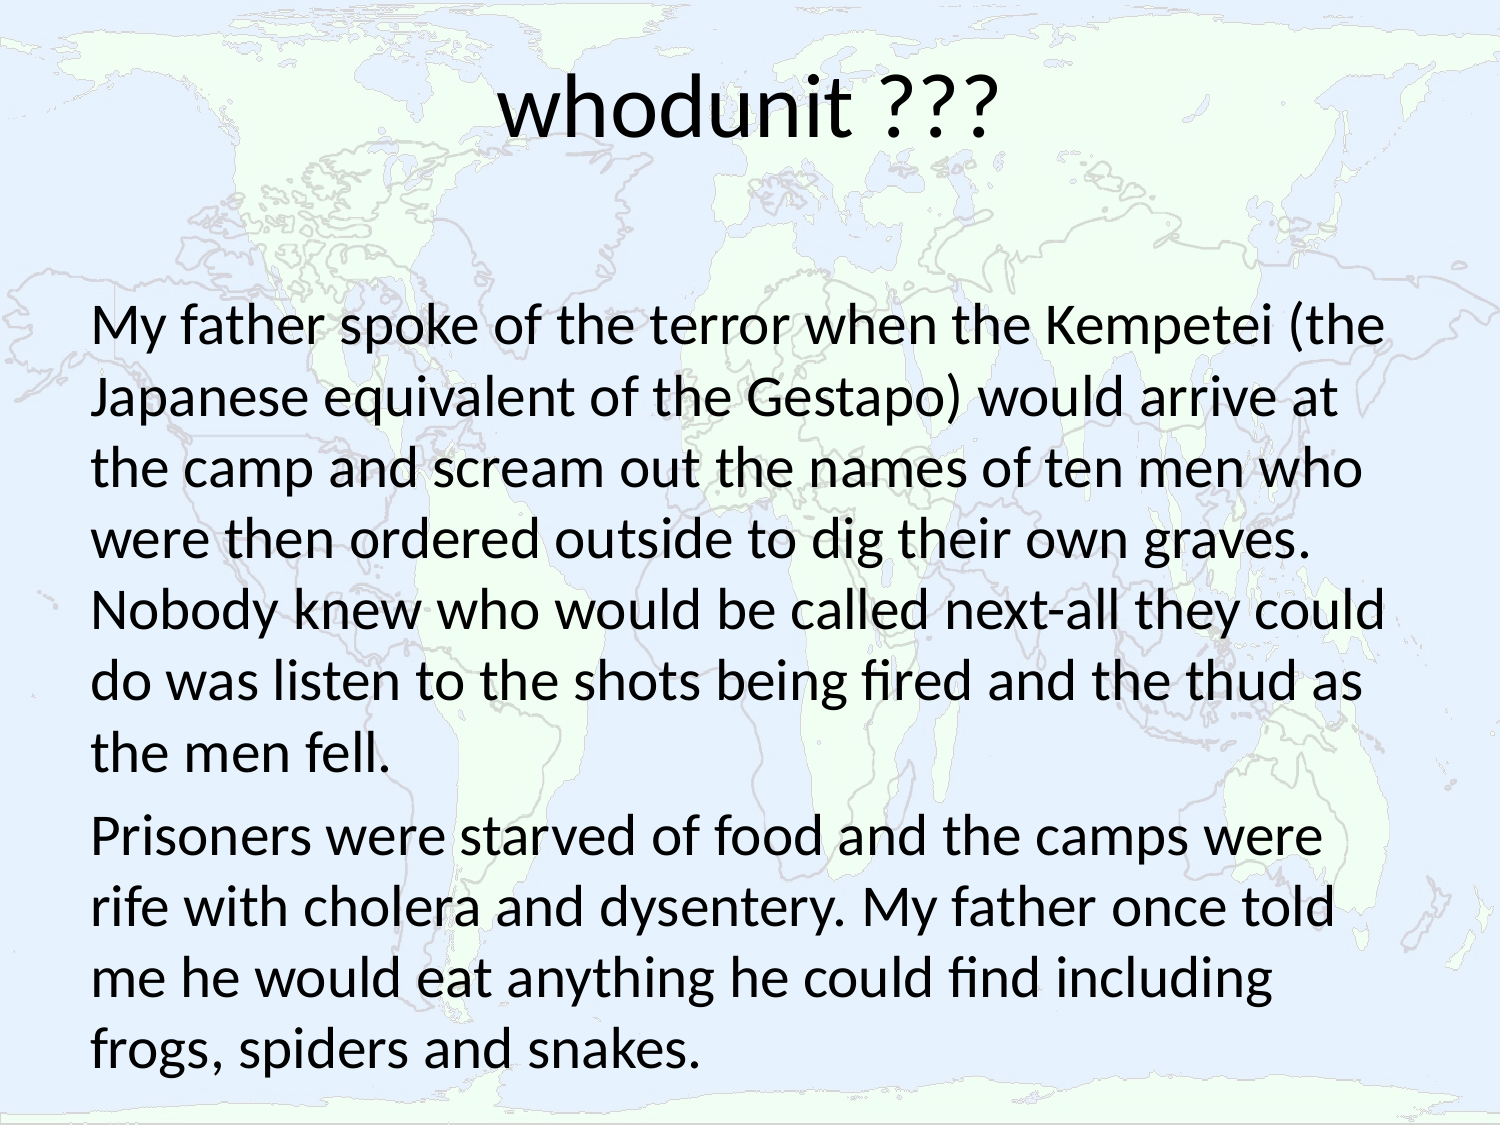

# whodunit ???

My father spoke of the terror when the Kempetei (the Japanese equivalent of the Gestapo) would arrive at the camp and scream out the names of ten men who were then ordered outside to dig their own graves. Nobody knew who would be called next-all they could do was listen to the shots being fired and the thud as the men fell.
Prisoners were starved of food and the camps were rife with cholera and dysentery. My father once told me he would eat anything he could find including frogs, spiders and snakes.